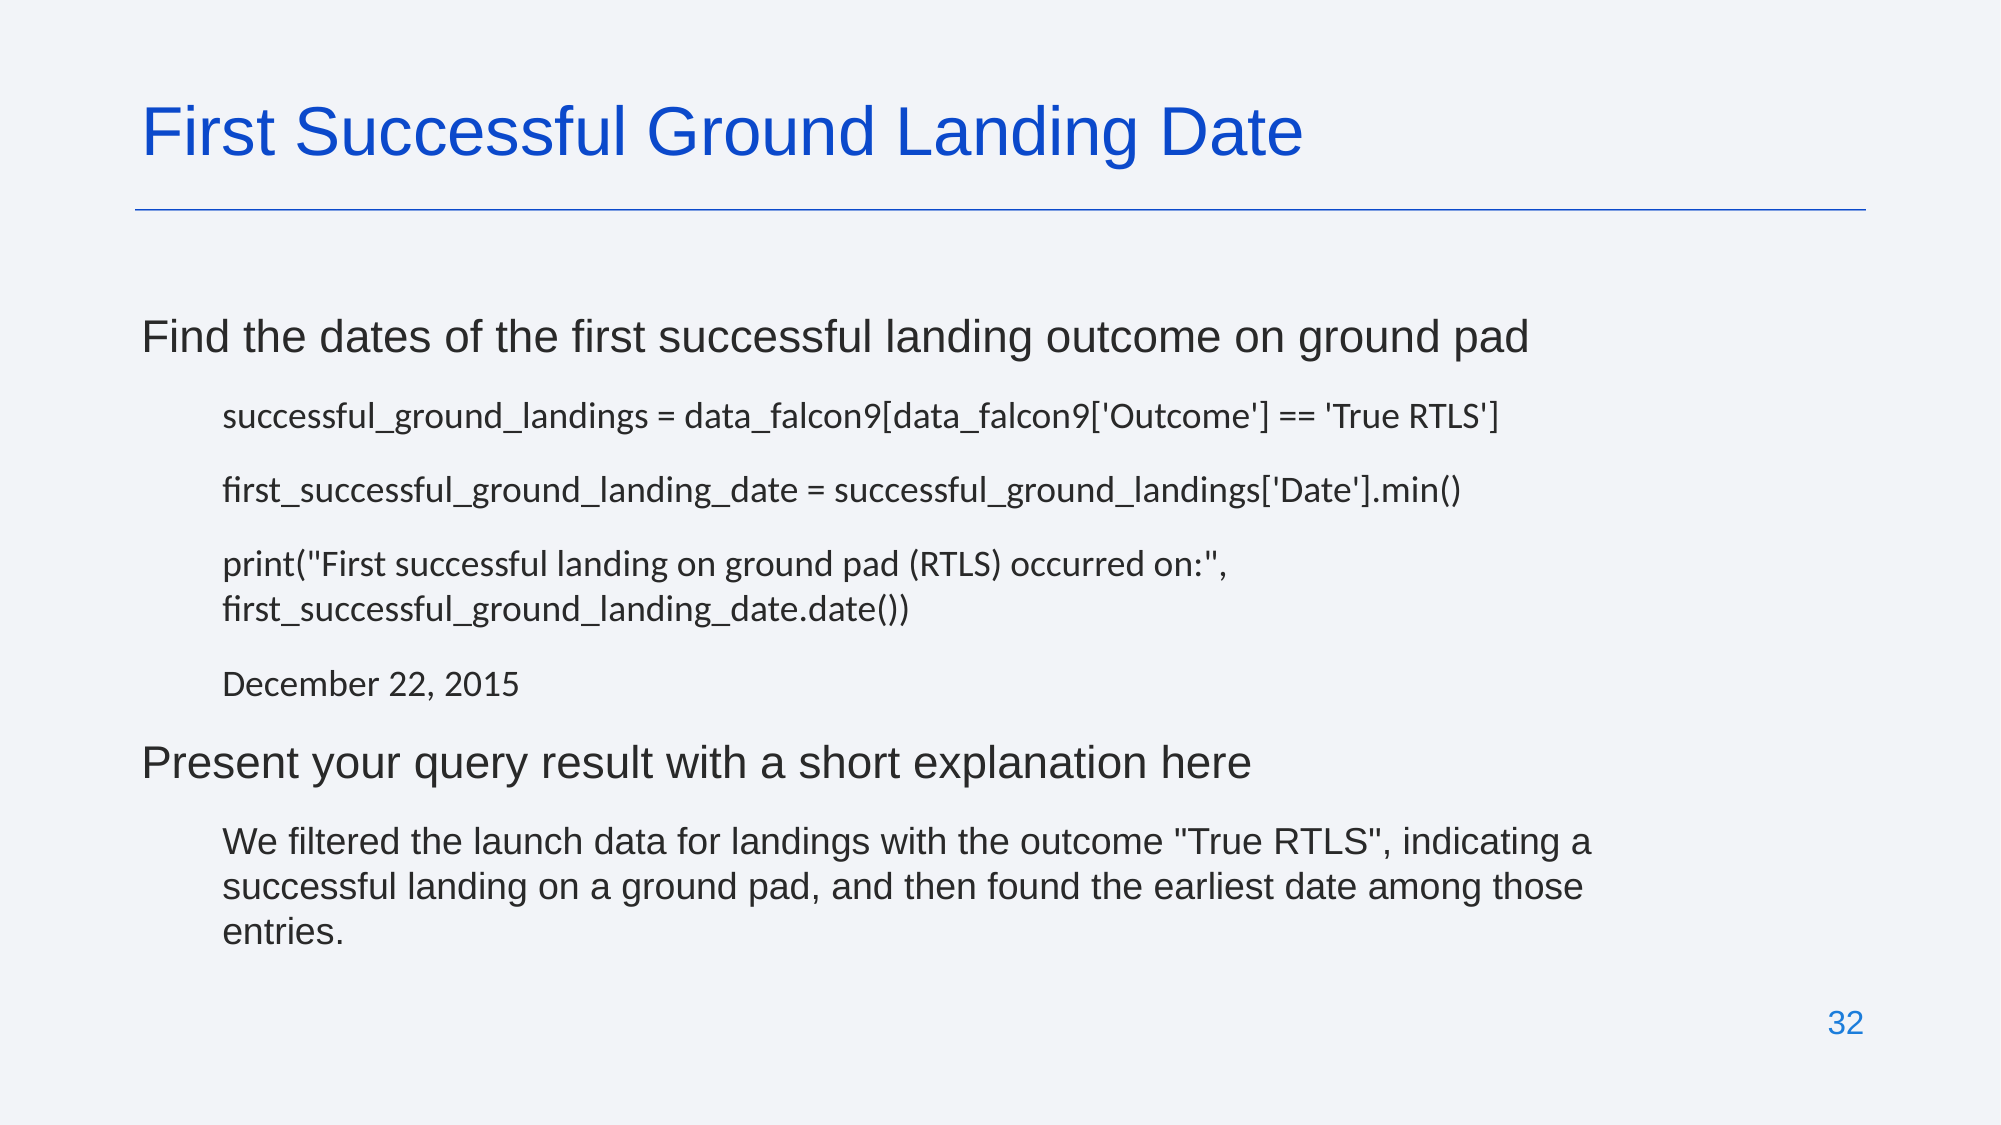

First Successful Ground Landing Date
Find the dates of the first successful landing outcome on ground pad
successful_ground_landings = data_falcon9[data_falcon9['Outcome'] == 'True RTLS']
first_successful_ground_landing_date = successful_ground_landings['Date'].min()
print("First successful landing on ground pad (RTLS) occurred on:", first_successful_ground_landing_date.date())
December 22, 2015
Present your query result with a short explanation here
We filtered the launch data for landings with the outcome "True RTLS", indicating a successful landing on a ground pad, and then found the earliest date among those entries.
32